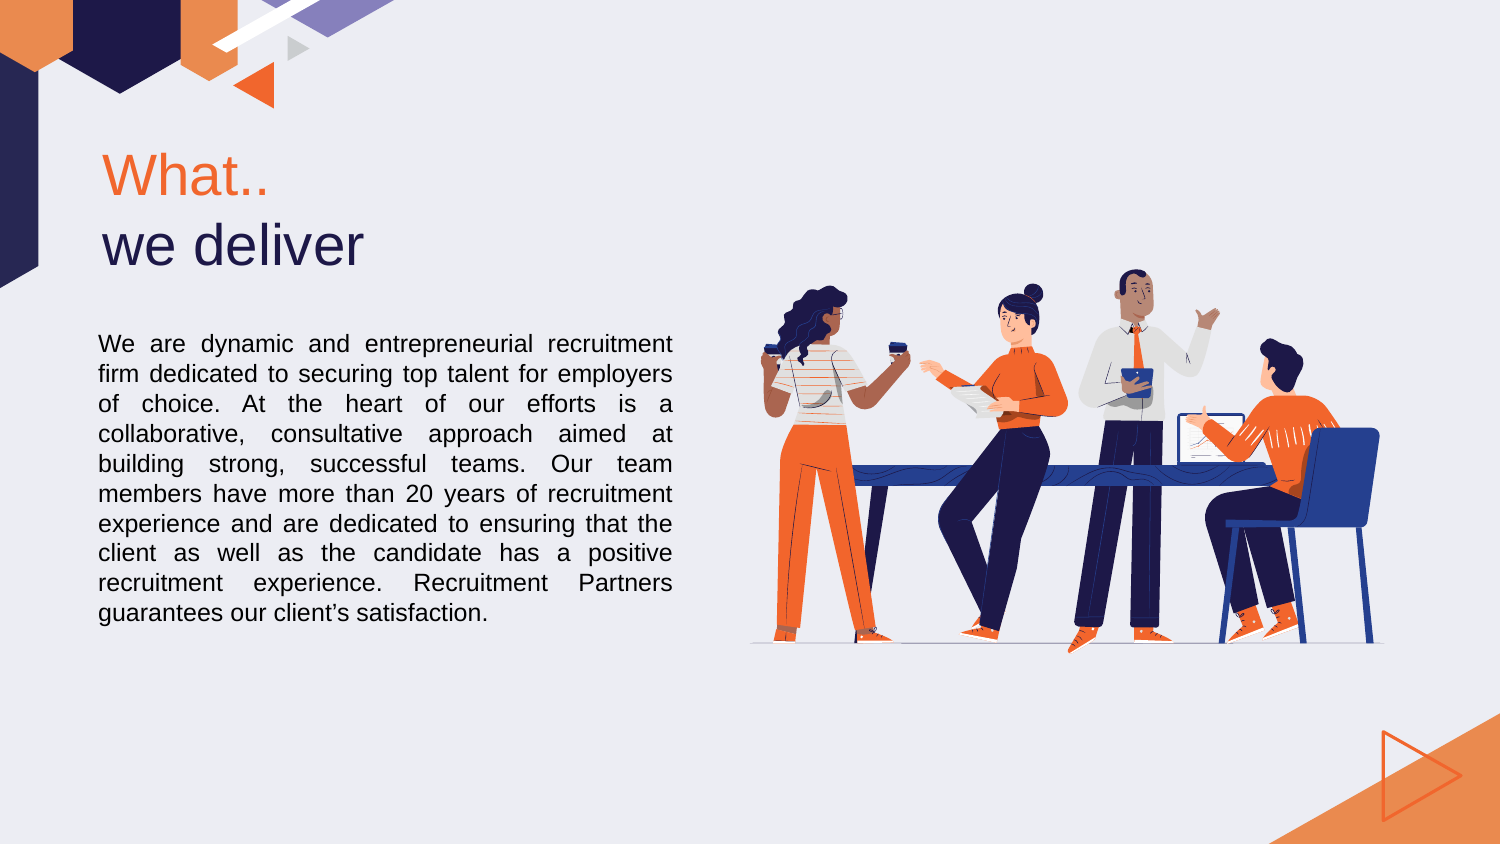

# What.. we deliver

We are dynamic and entrepreneurial recruitment firm dedicated to securing top talent for employers of choice. At the heart of our efforts is a collaborative, consultative approach aimed at building strong, successful teams. Our team members have more than 20 years of recruitment experience and are dedicated to ensuring that the client as well as the candidate has a positive recruitment experience. Recruitment Partners guarantees our client’s satisfaction.